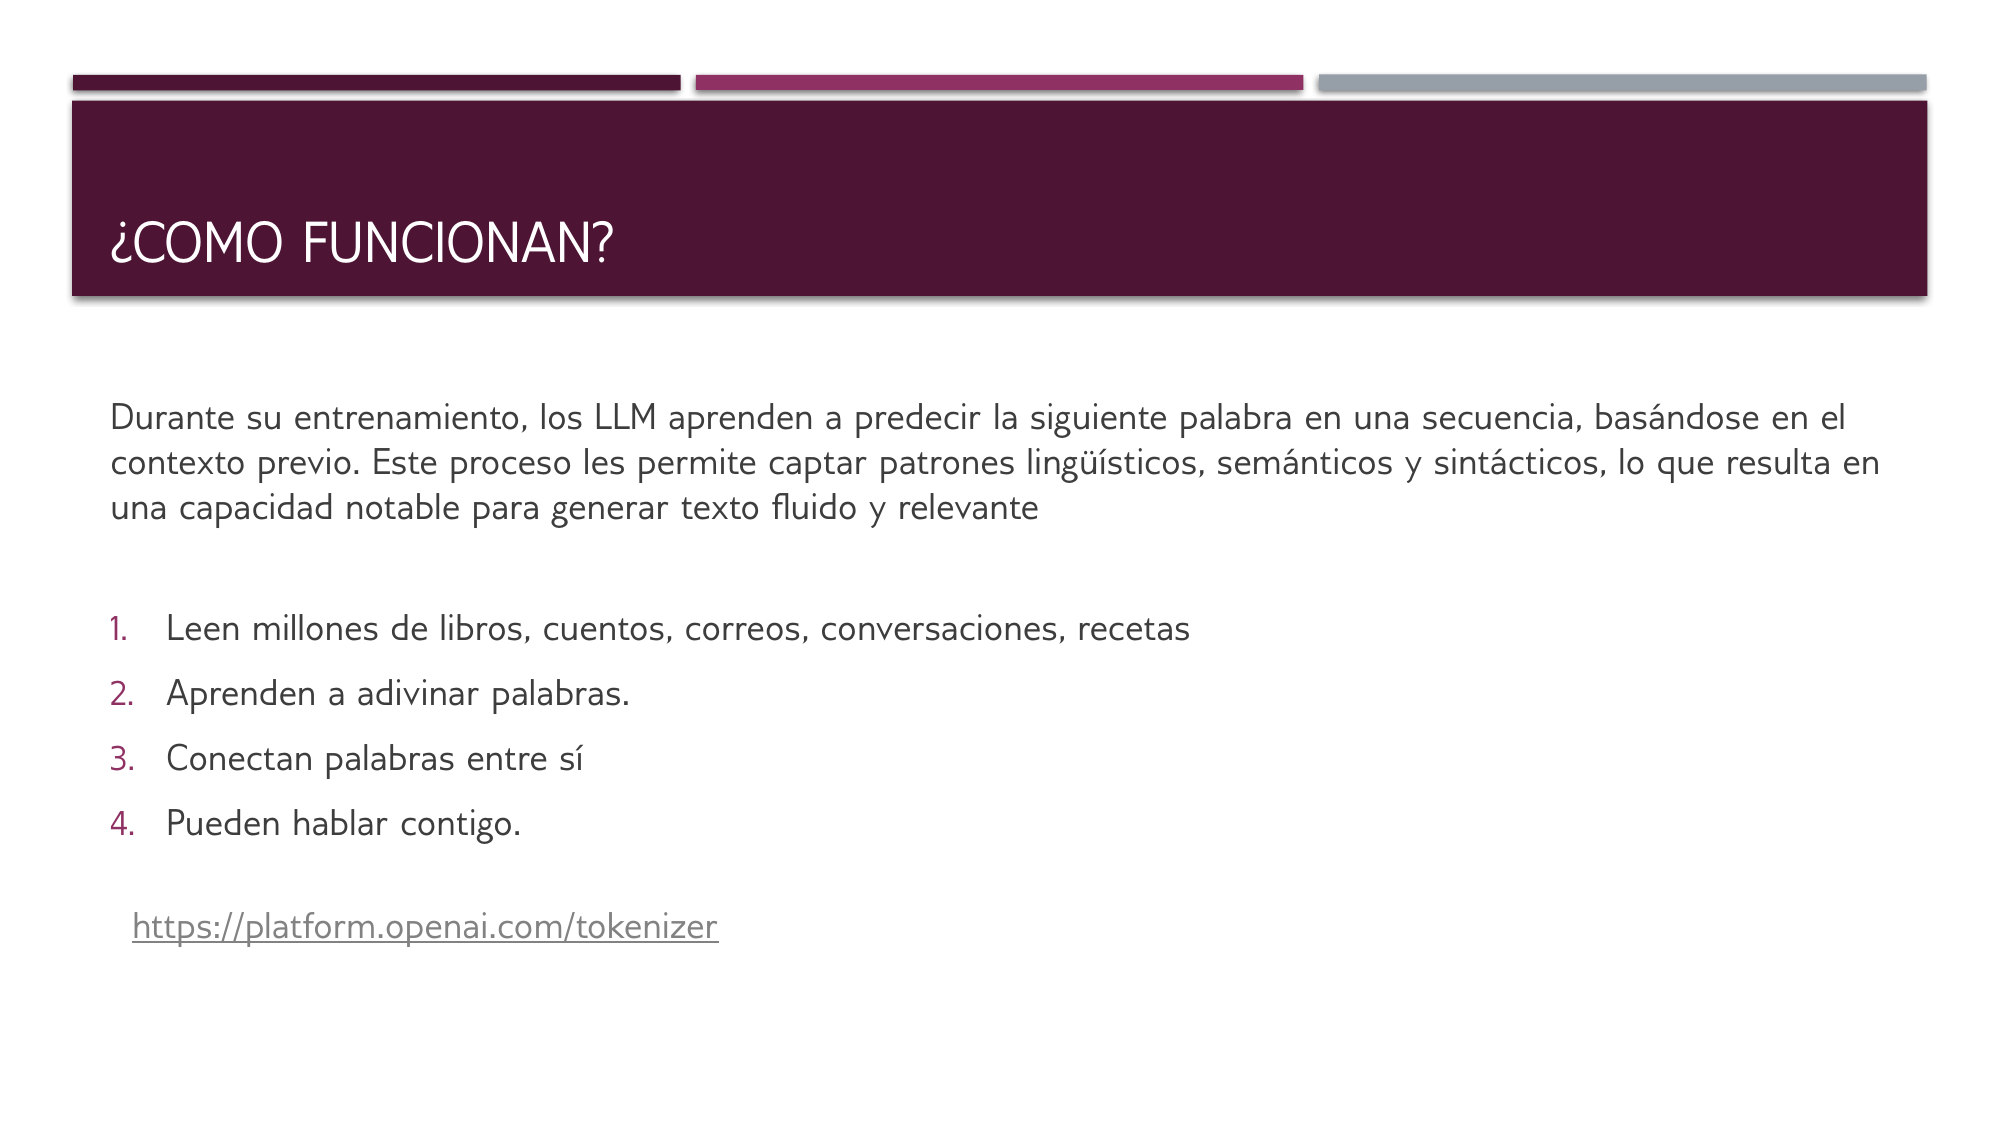

# ¿Como Funcionan?
Durante su entrenamiento, los LLM aprenden a predecir la siguiente palabra en una secuencia, basándose en el contexto previo. Este proceso les permite captar patrones lingüísticos, semánticos y sintácticos, lo que resulta en una capacidad notable para generar texto fluido y relevante

Leen millones de libros, cuentos, correos, conversaciones, recetas
Aprenden a adivinar palabras.
Conectan palabras entre sí
Pueden hablar contigo.
https://platform.openai.com/tokenizer